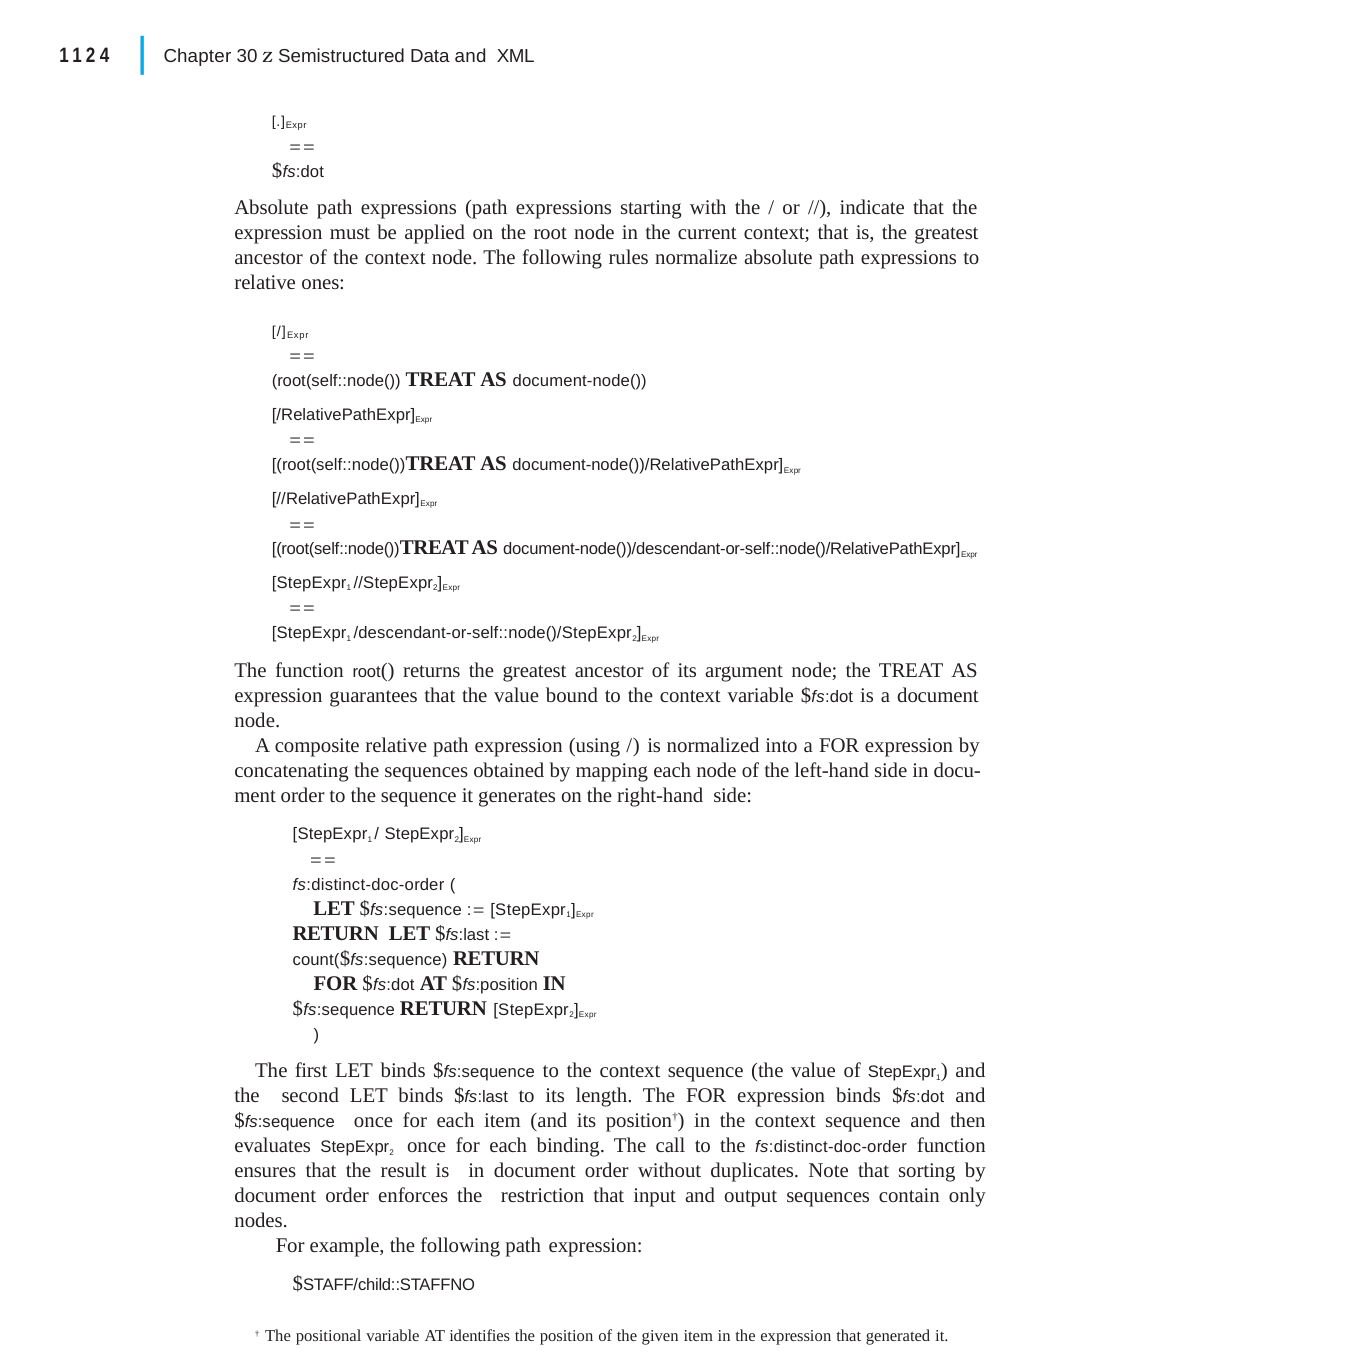

|
1124
Chapter 30 z Semistructured Data and XML
[.]Expr
==
$fs:dot
Absolute path expressions (path expressions starting with the / or //), indicate that the  expression must be applied on the root node in the current context; that is, the greatest  ancestor of the context node. The following rules normalize absolute path expressions to  relative ones:
[/]Expr
==
(root(self::node()) TREAT AS document-node())
[/RelativePathExpr]Expr
==
[(root(self::node())TREAT AS document-node())/RelativePathExpr]Expr
[//RelativePathExpr]Expr
==
[(root(self::node())TREAT AS document-node())/descendant-or-self::node()/RelativePathExpr]Expr
[StepExpr1 //StepExpr2]Expr
==
[StepExpr1 /descendant-or-self::node()/StepExpr2]Expr
The function root() returns the greatest ancestor of its argument node; the TREAT AS  expression guarantees that the value bound to the context variable $fs:dot is a document  node.
A composite relative path expression (using /) is normalized into a FOR expression by  concatenating the sequences obtained by mapping each node of the left-hand side in docu-  ment order to the sequence it generates on the right-hand side:
[StepExpr1 / StepExpr2]Expr
==
fs:distinct-doc-order (
LET $fs:sequence := [StepExpr1]Expr RETURN  LET $fs:last := count($fs:sequence) RETURN
FOR $fs:dot AT $fs:position IN $fs:sequence RETURN [StepExpr2]Expr
)
The first LET binds $fs:sequence to the context sequence (the value of StepExpr1) and the  second LET binds $fs:last to its length. The FOR expression binds $fs:dot and $fs:sequence  once for each item (and its position†) in the context sequence and then evaluates StepExpr2  once for each binding. The call to the fs:distinct-doc-order function ensures that the result is  in document order without duplicates. Note that sorting by document order enforces the  restriction that input and output sequences contain only nodes.
For example, the following path expression:
$STAFF/child::STAFFNO

† The positional variable AT identifies the position of the given item in the expression that generated it.